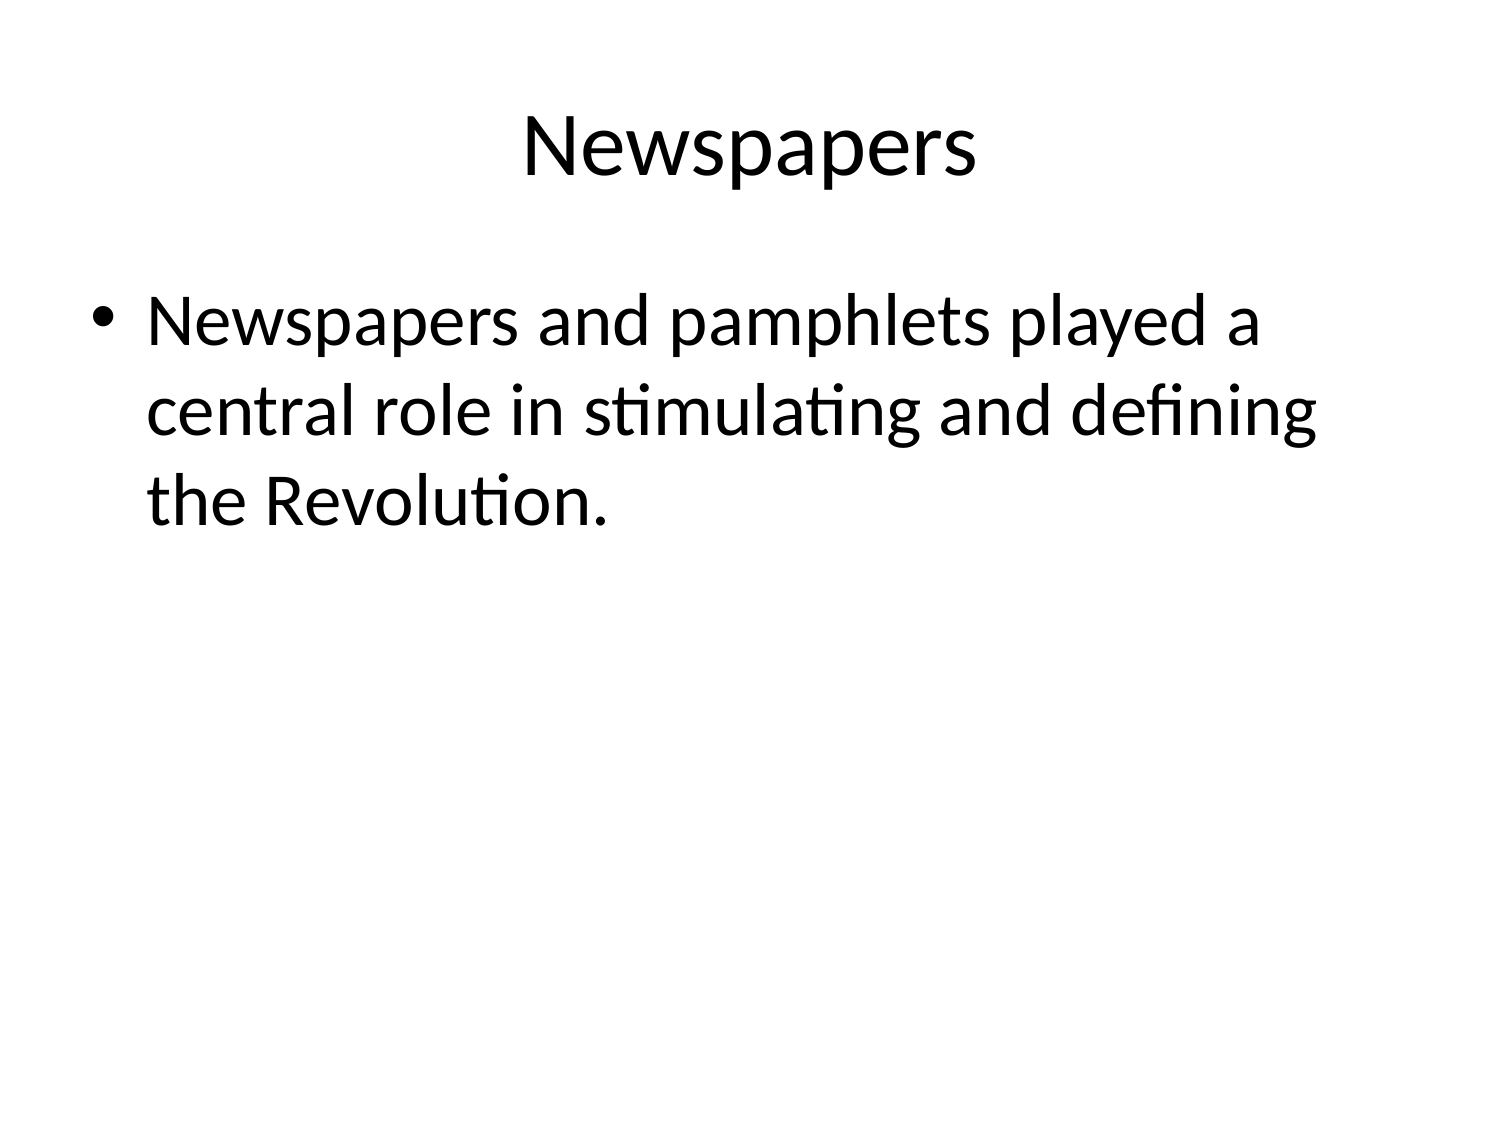

# Newspapers
Newspapers and pamphlets played a central role in stimulating and defining the Revolution.